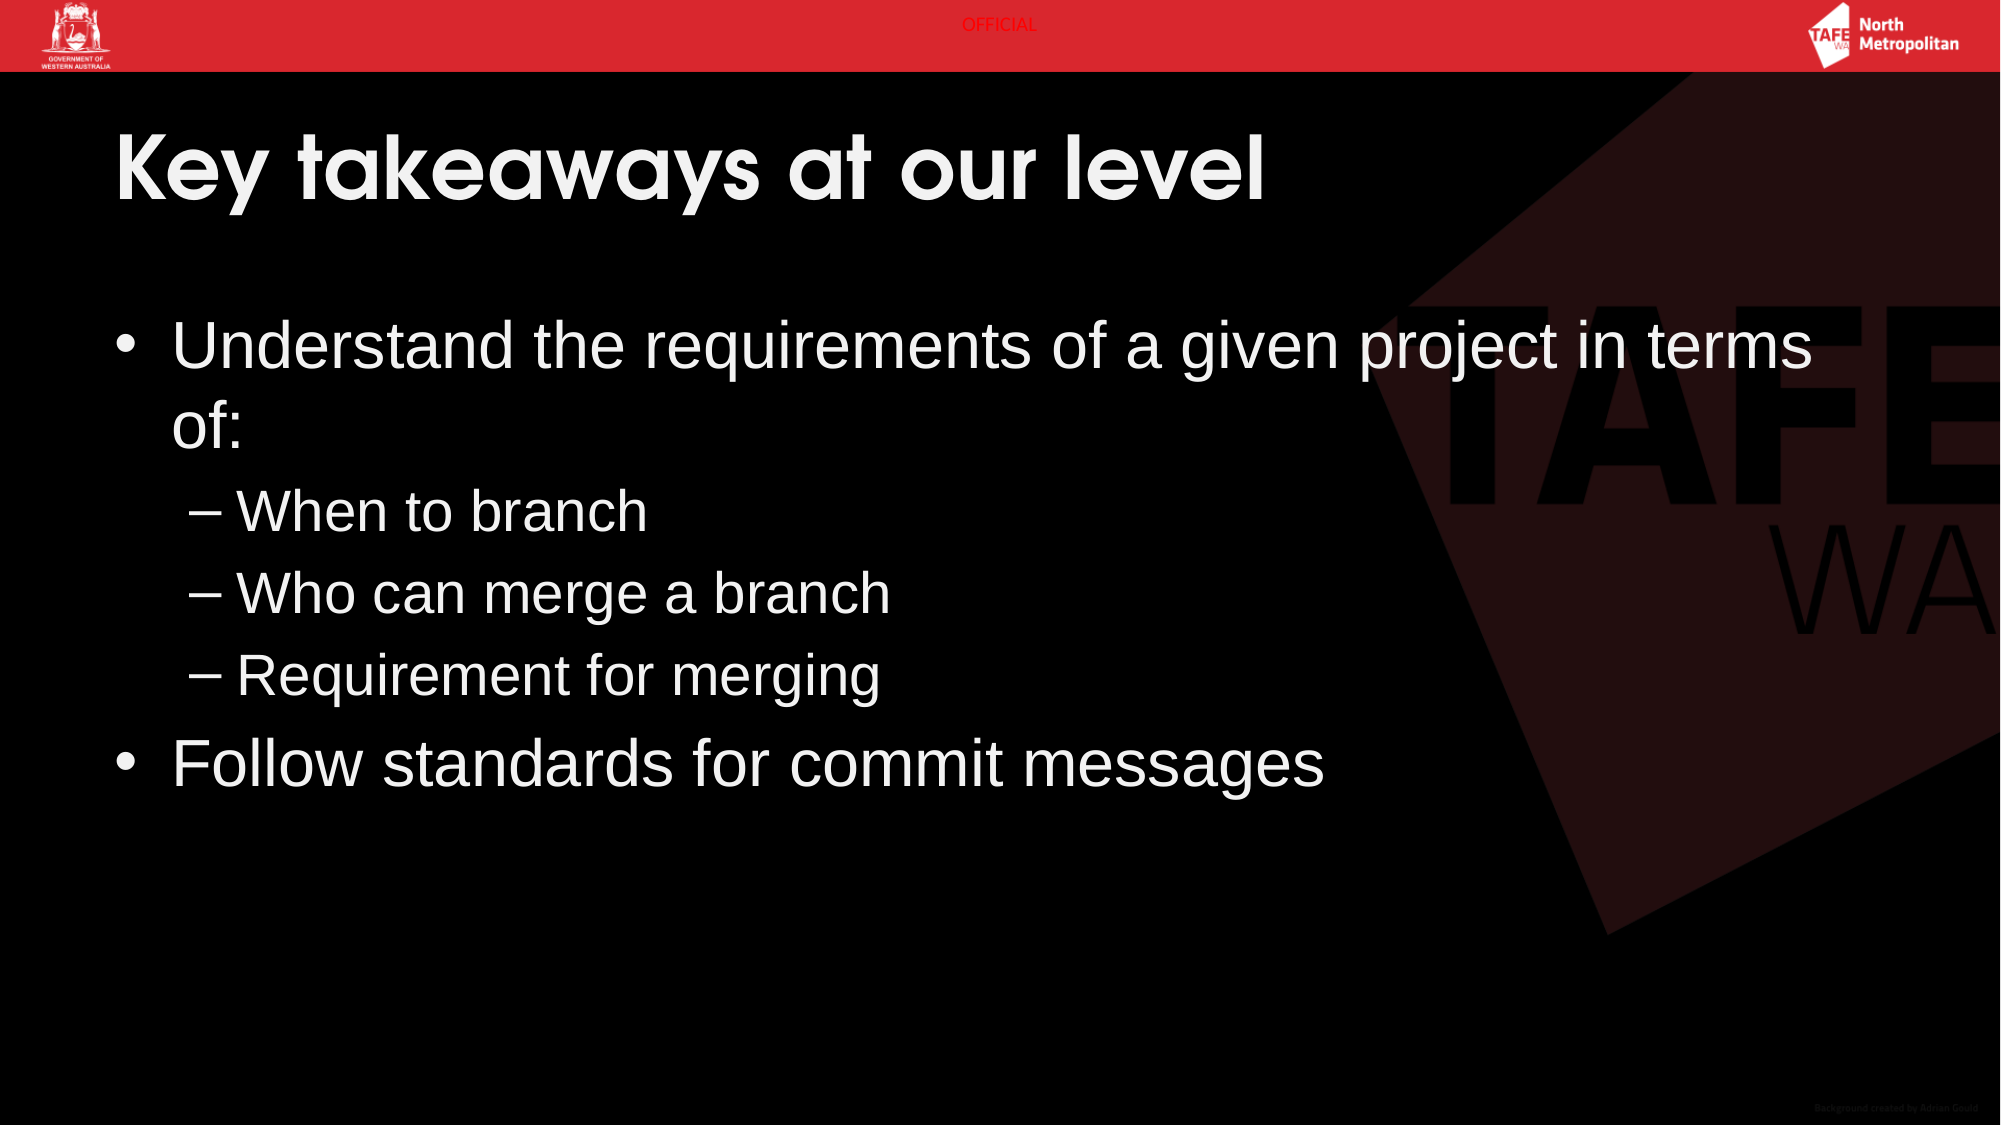

# Key takeaways at our level
Understand the requirements of a given project in terms of:
When to branch
Who can merge a branch
Requirement for merging
Follow standards for commit messages